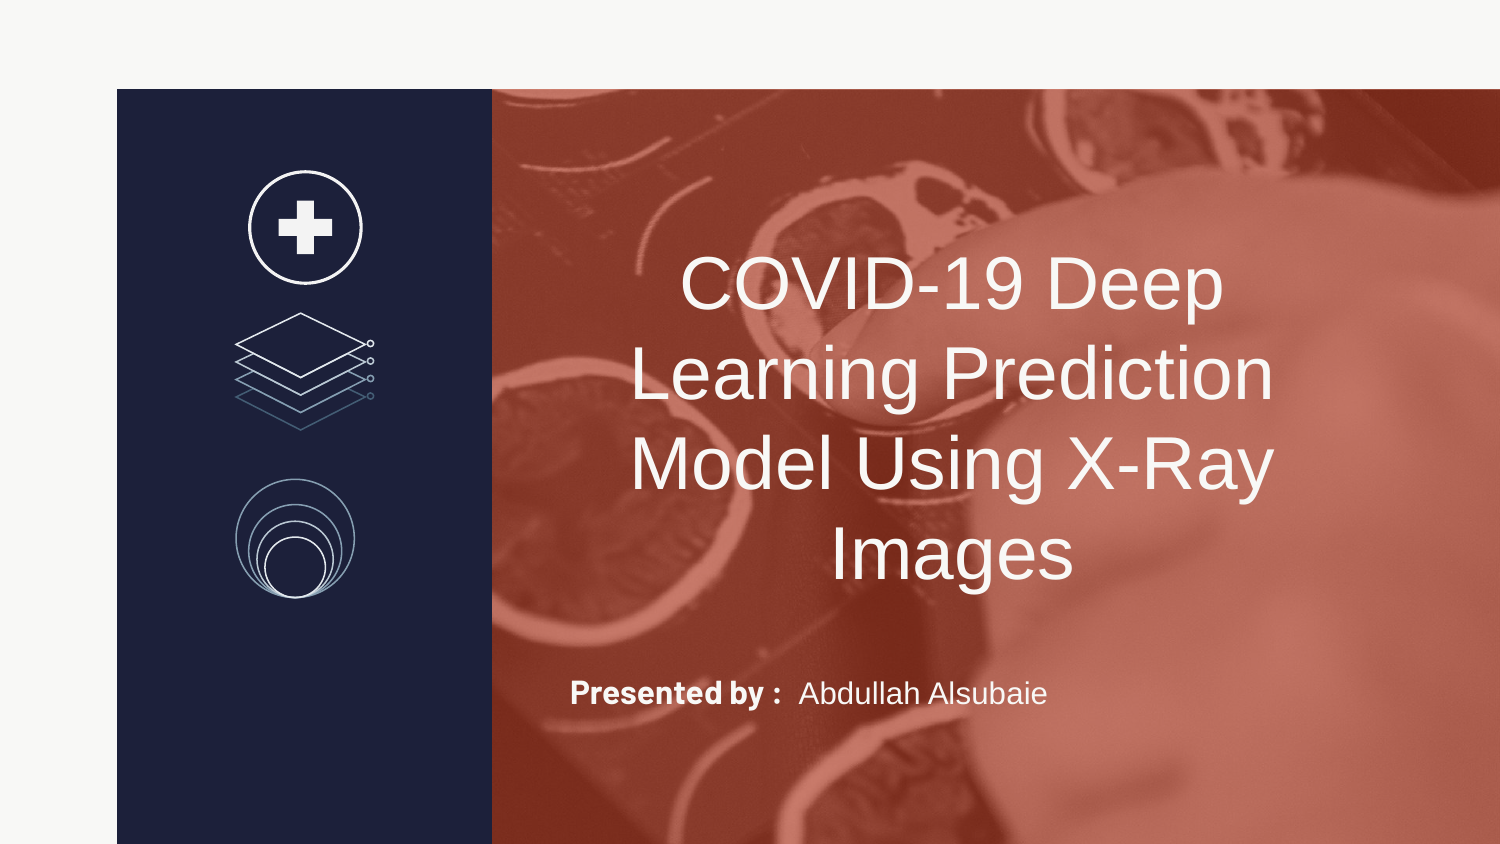

# COVID-19 Deep Learning Prediction Model Using X-Ray Images

Presented by :  Abdullah Alsubaie